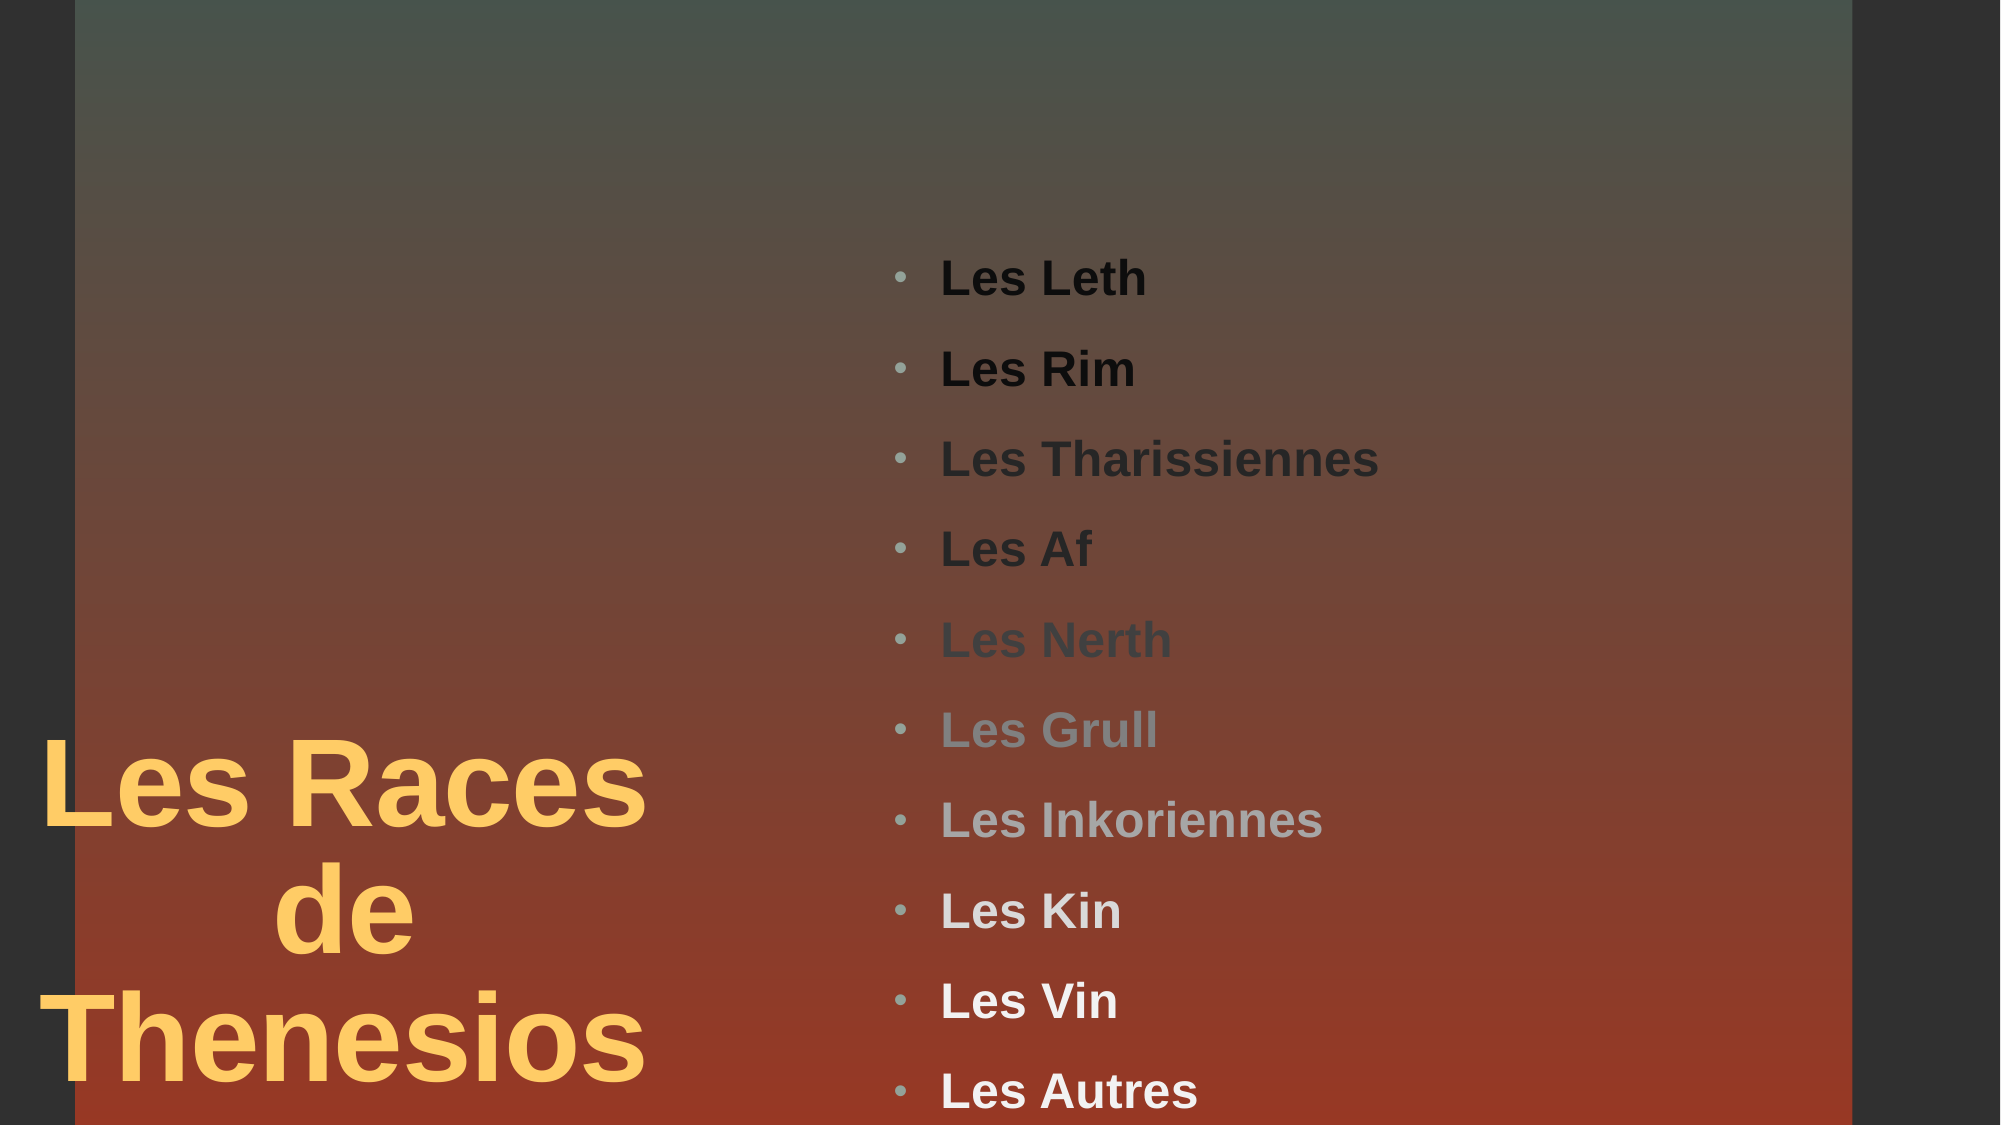

Les Leth
Les Rim
Les Tharissiennes
Les Af
Les Nerth
Les Grull
Les Inkoriennes
Les Kin
Les Vin
Les Autres

# Les Races de Thenesios